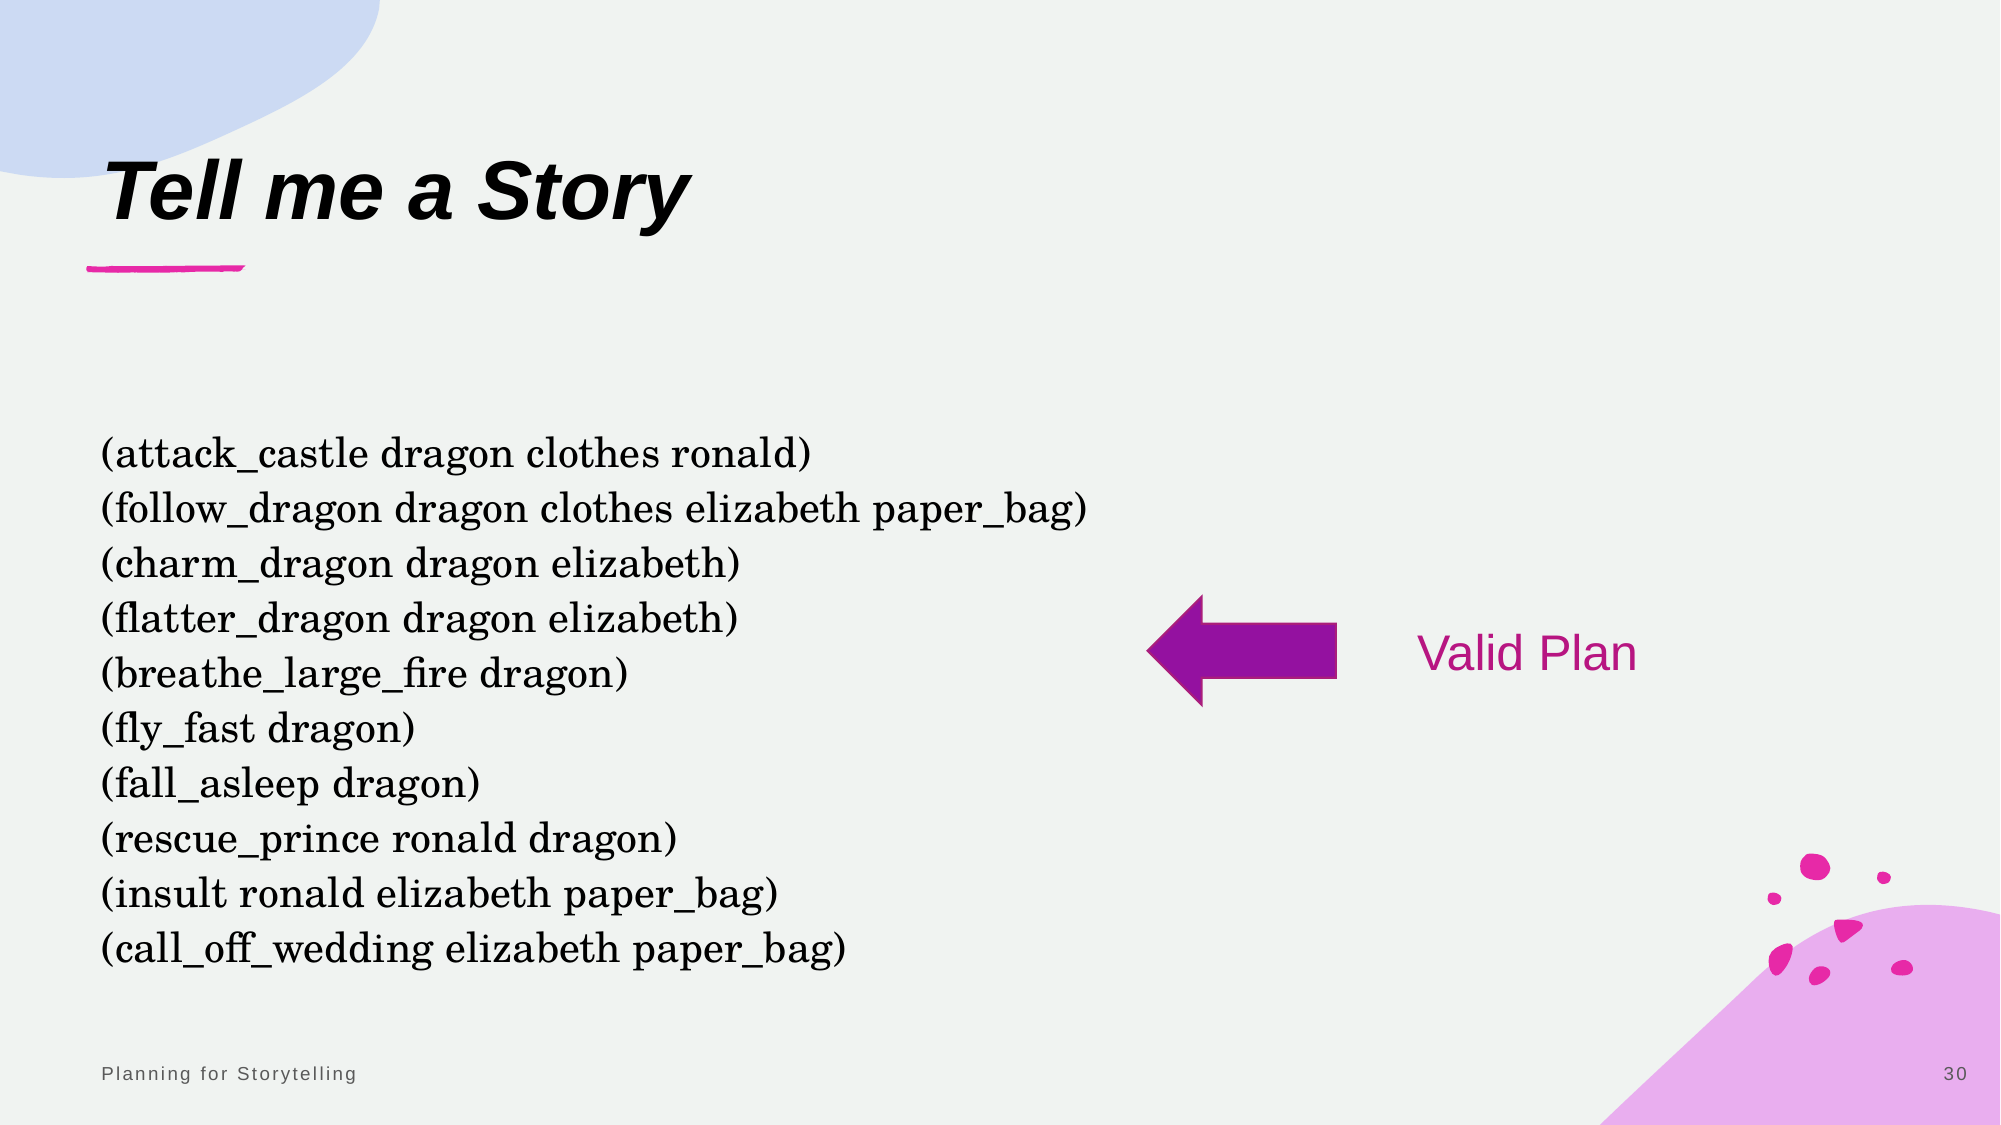

# Tell me a Story
(attack_castle dragon clothes ronald)
(follow_dragon dragon clothes elizabeth paper_bag)
(charm_dragon dragon elizabeth)
(flatter_dragon dragon elizabeth)
(breathe_large_fire dragon)
(fly_fast dragon)
(fall_asleep dragon)
(rescue_prince ronald dragon)
(insult ronald elizabeth paper_bag)
(call_off_wedding elizabeth paper_bag)

Valid Plan
Planning for Storytelling
30